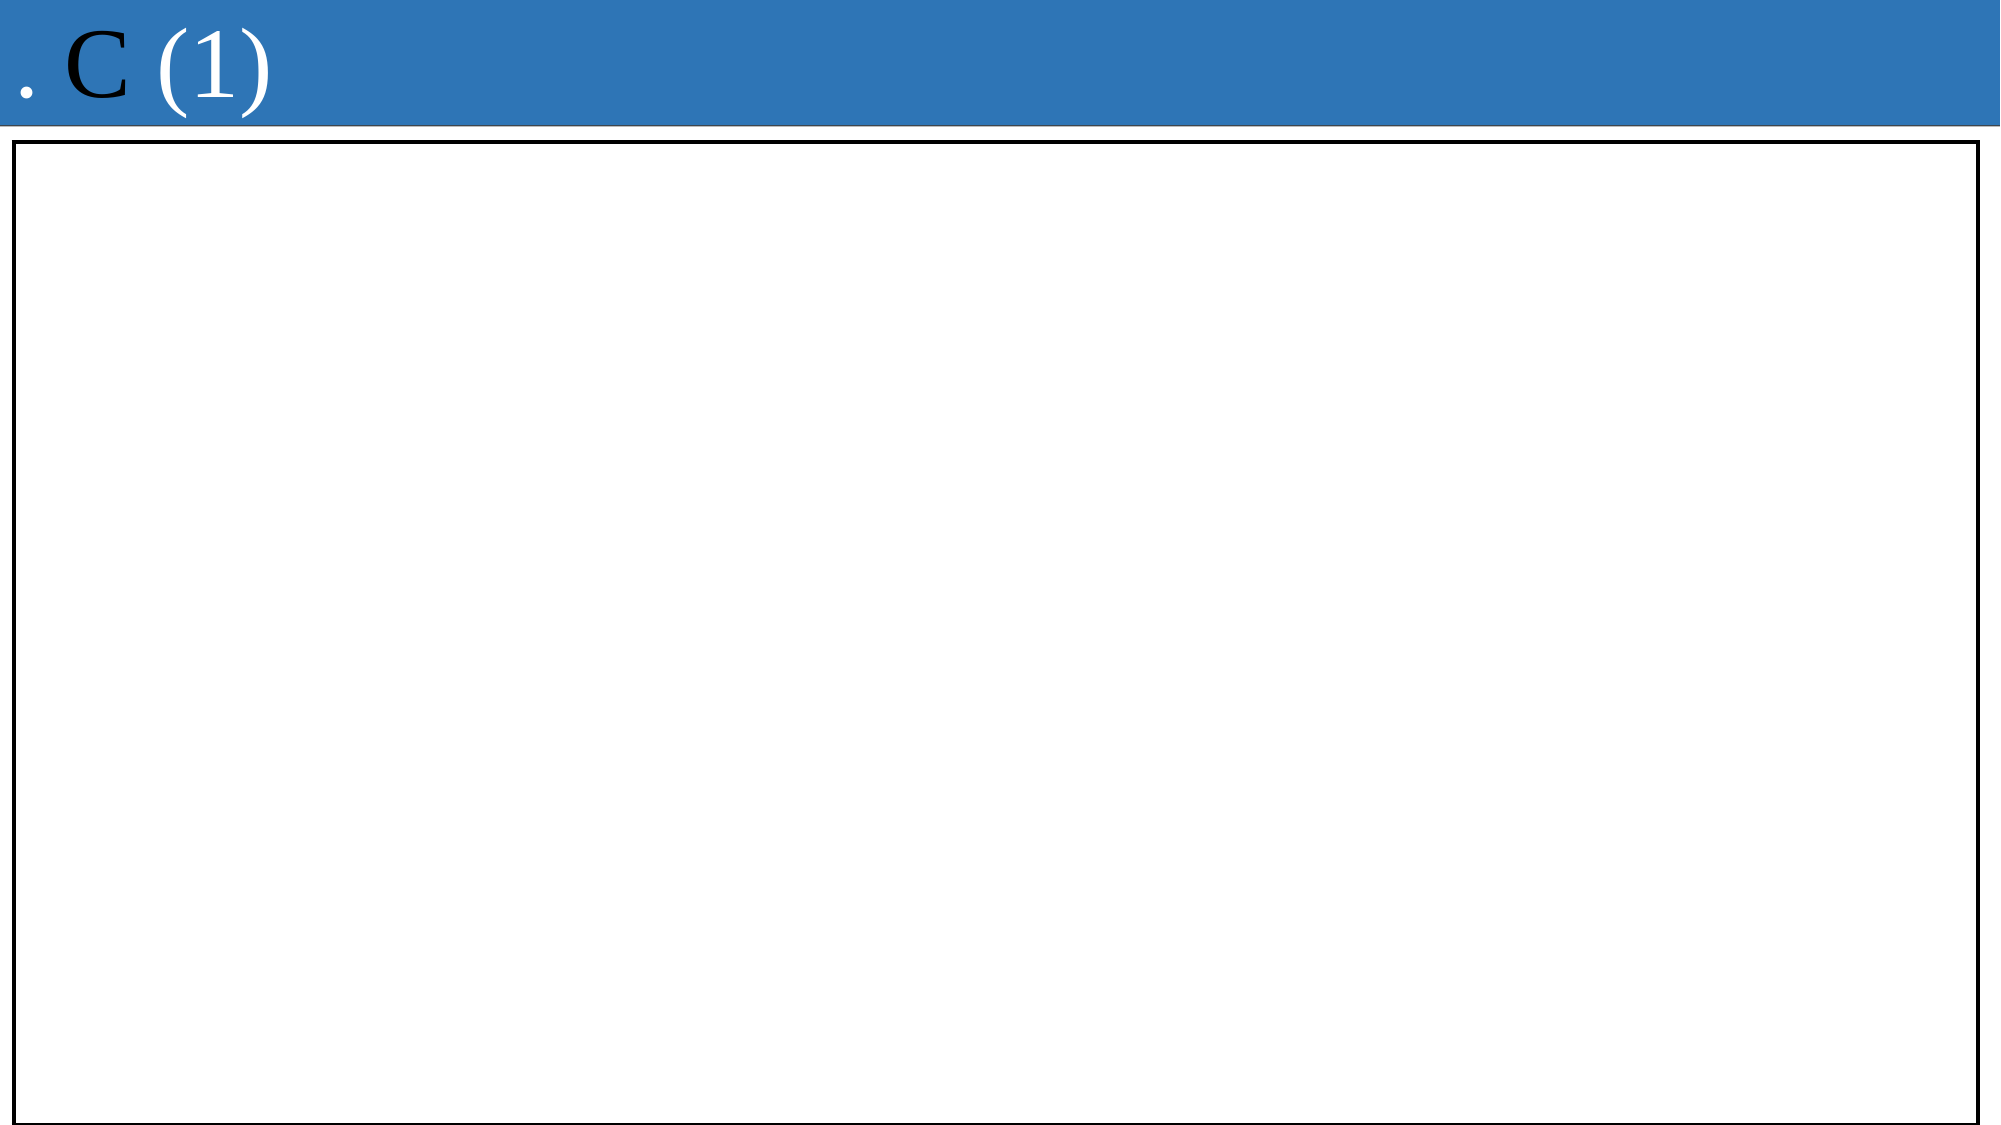

. C (1)
|  |
| --- |